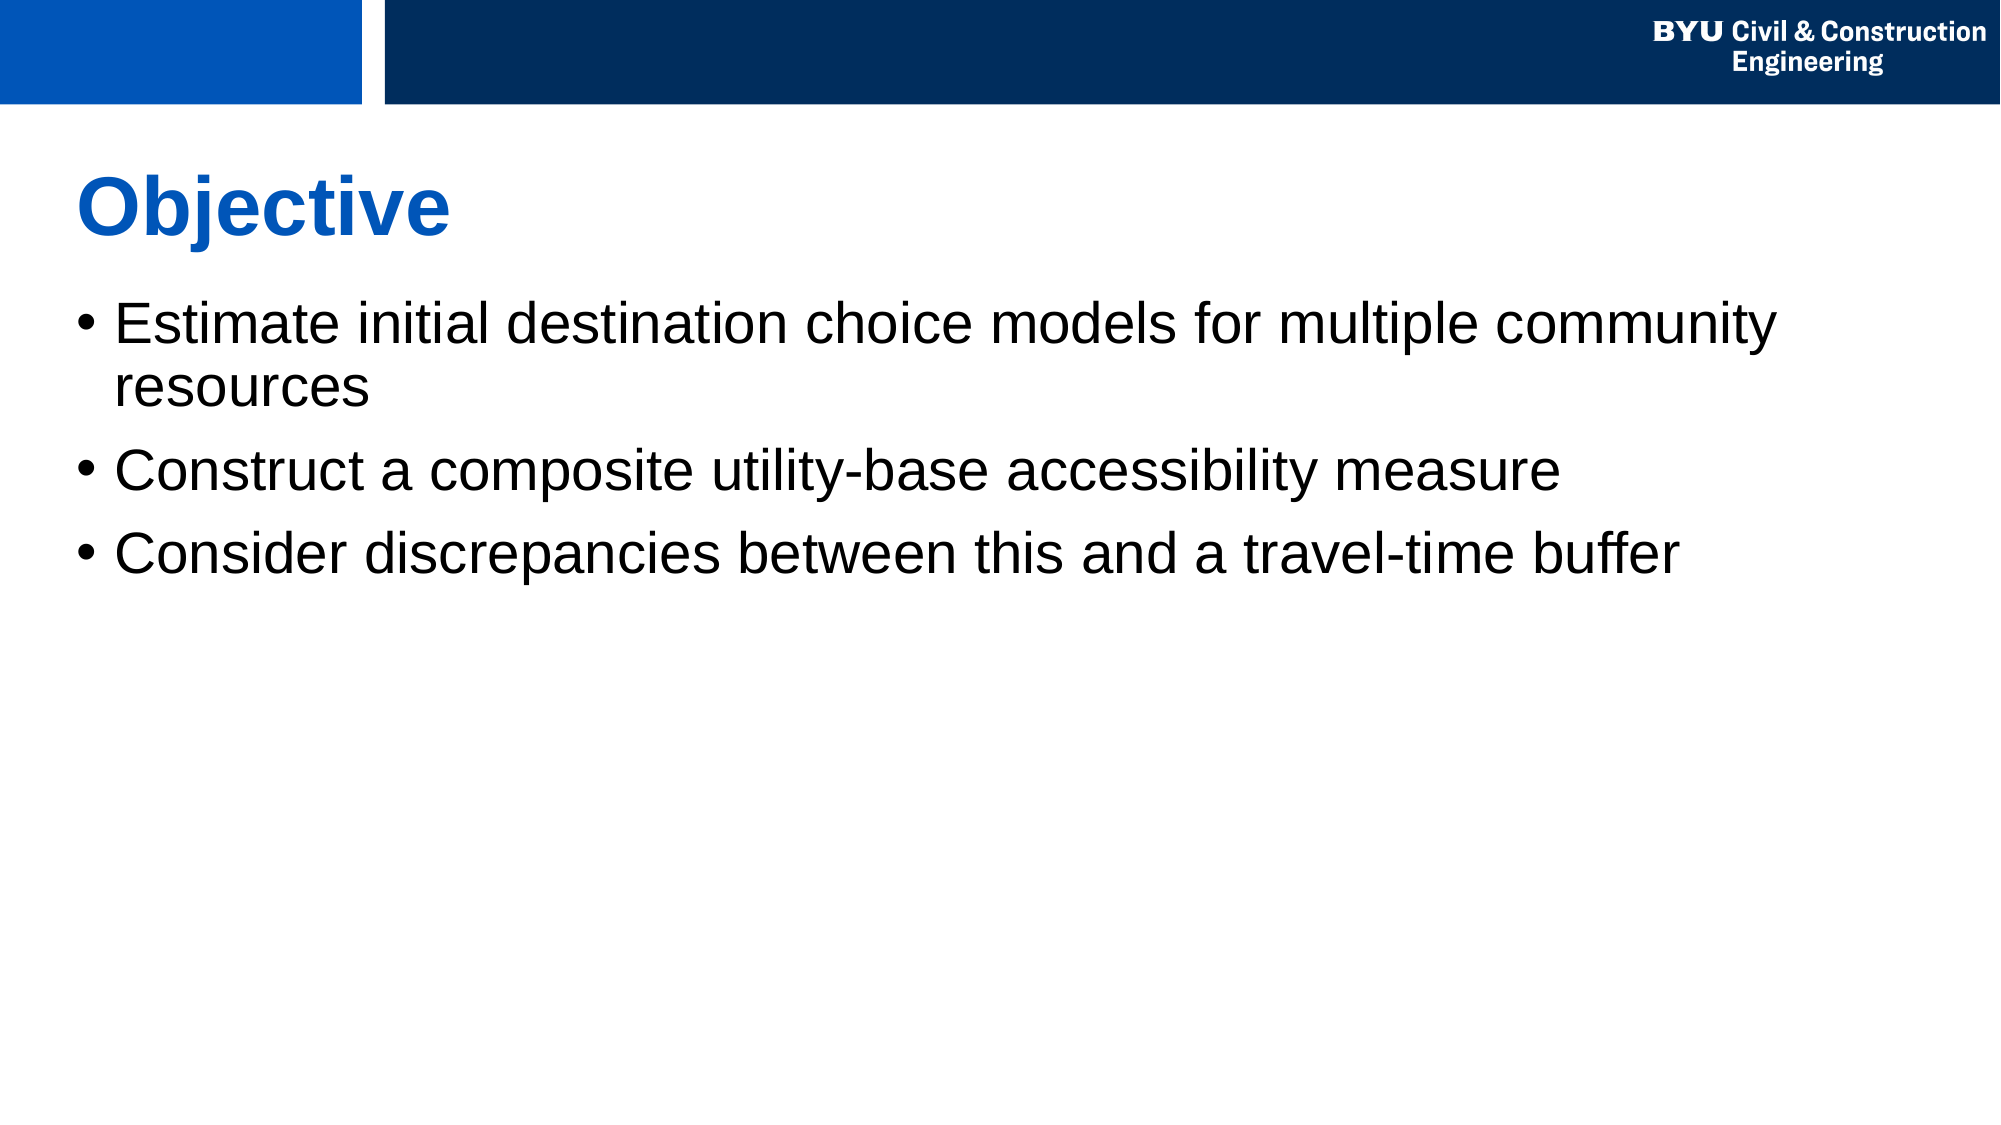

# Objective
Estimate initial destination choice models for multiple community resources
Construct a composite utility-base accessibility measure
Consider discrepancies between this and a travel-time buffer